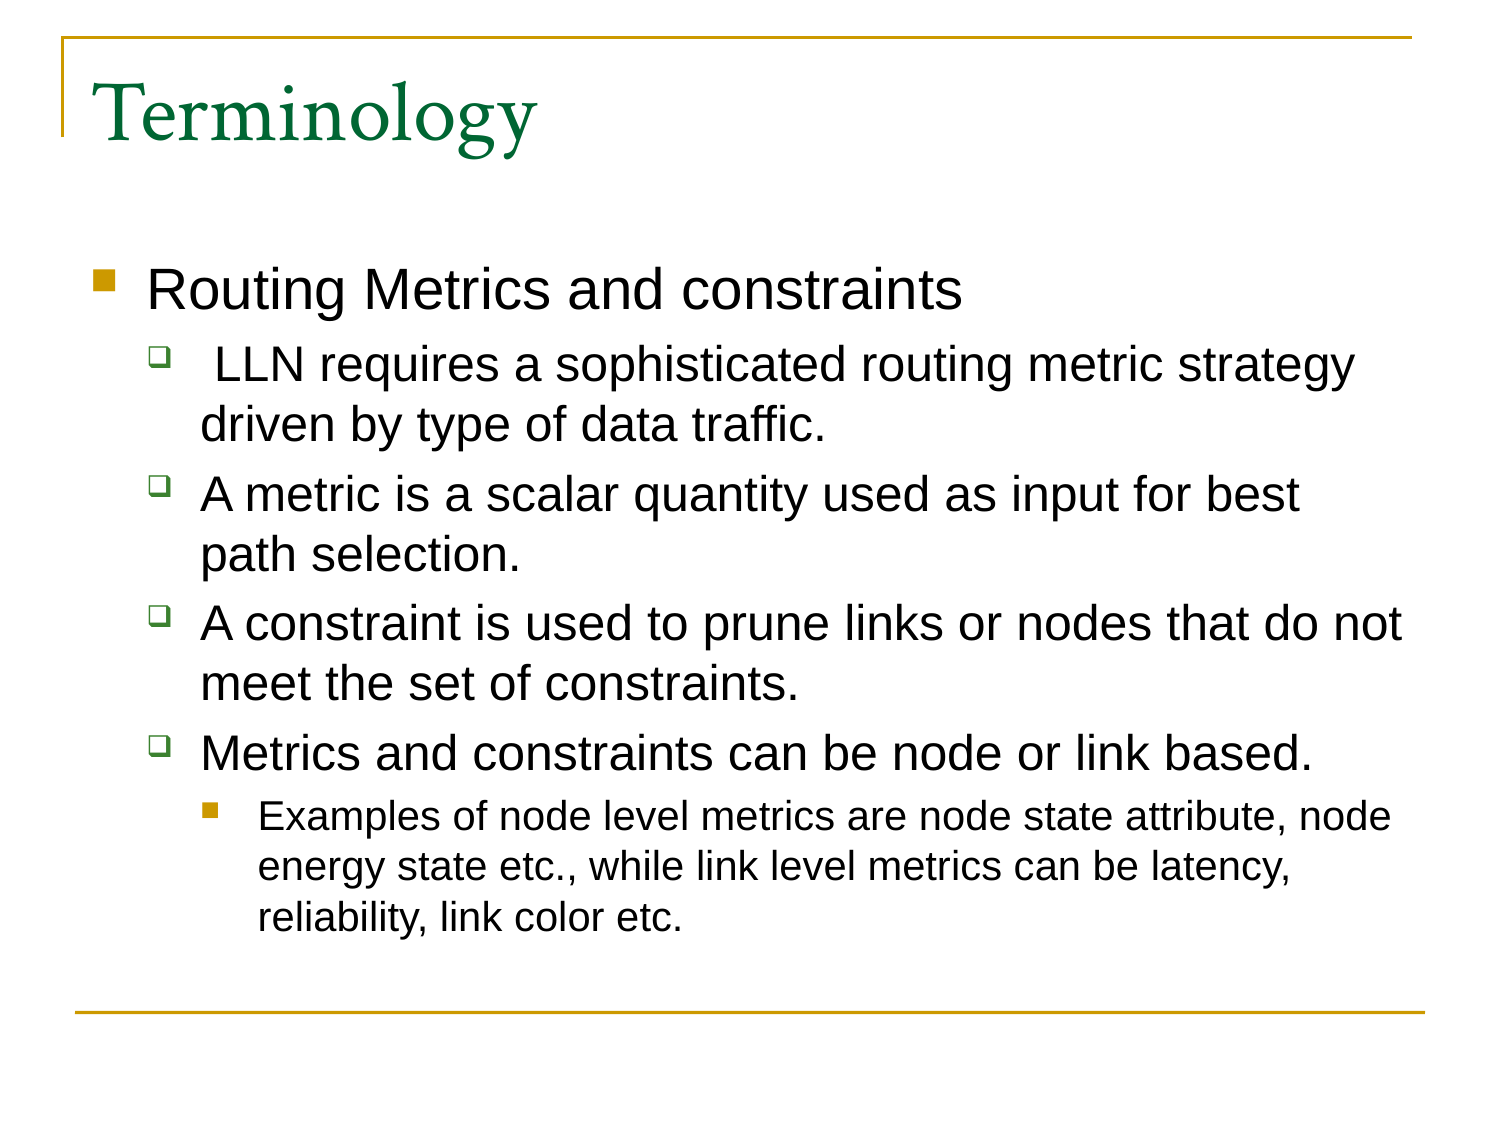

# Terminology
Routing Metrics and constraints
 LLN requires a sophisticated routing metric strategy driven by type of data traffic.
A metric is a scalar quantity used as input for best path selection.
A constraint is used to prune links or nodes that do not meet the set of constraints.
Metrics and constraints can be node or link based.
Examples of node level metrics are node state attribute, node energy state etc., while link level metrics can be latency, reliability, link color etc.